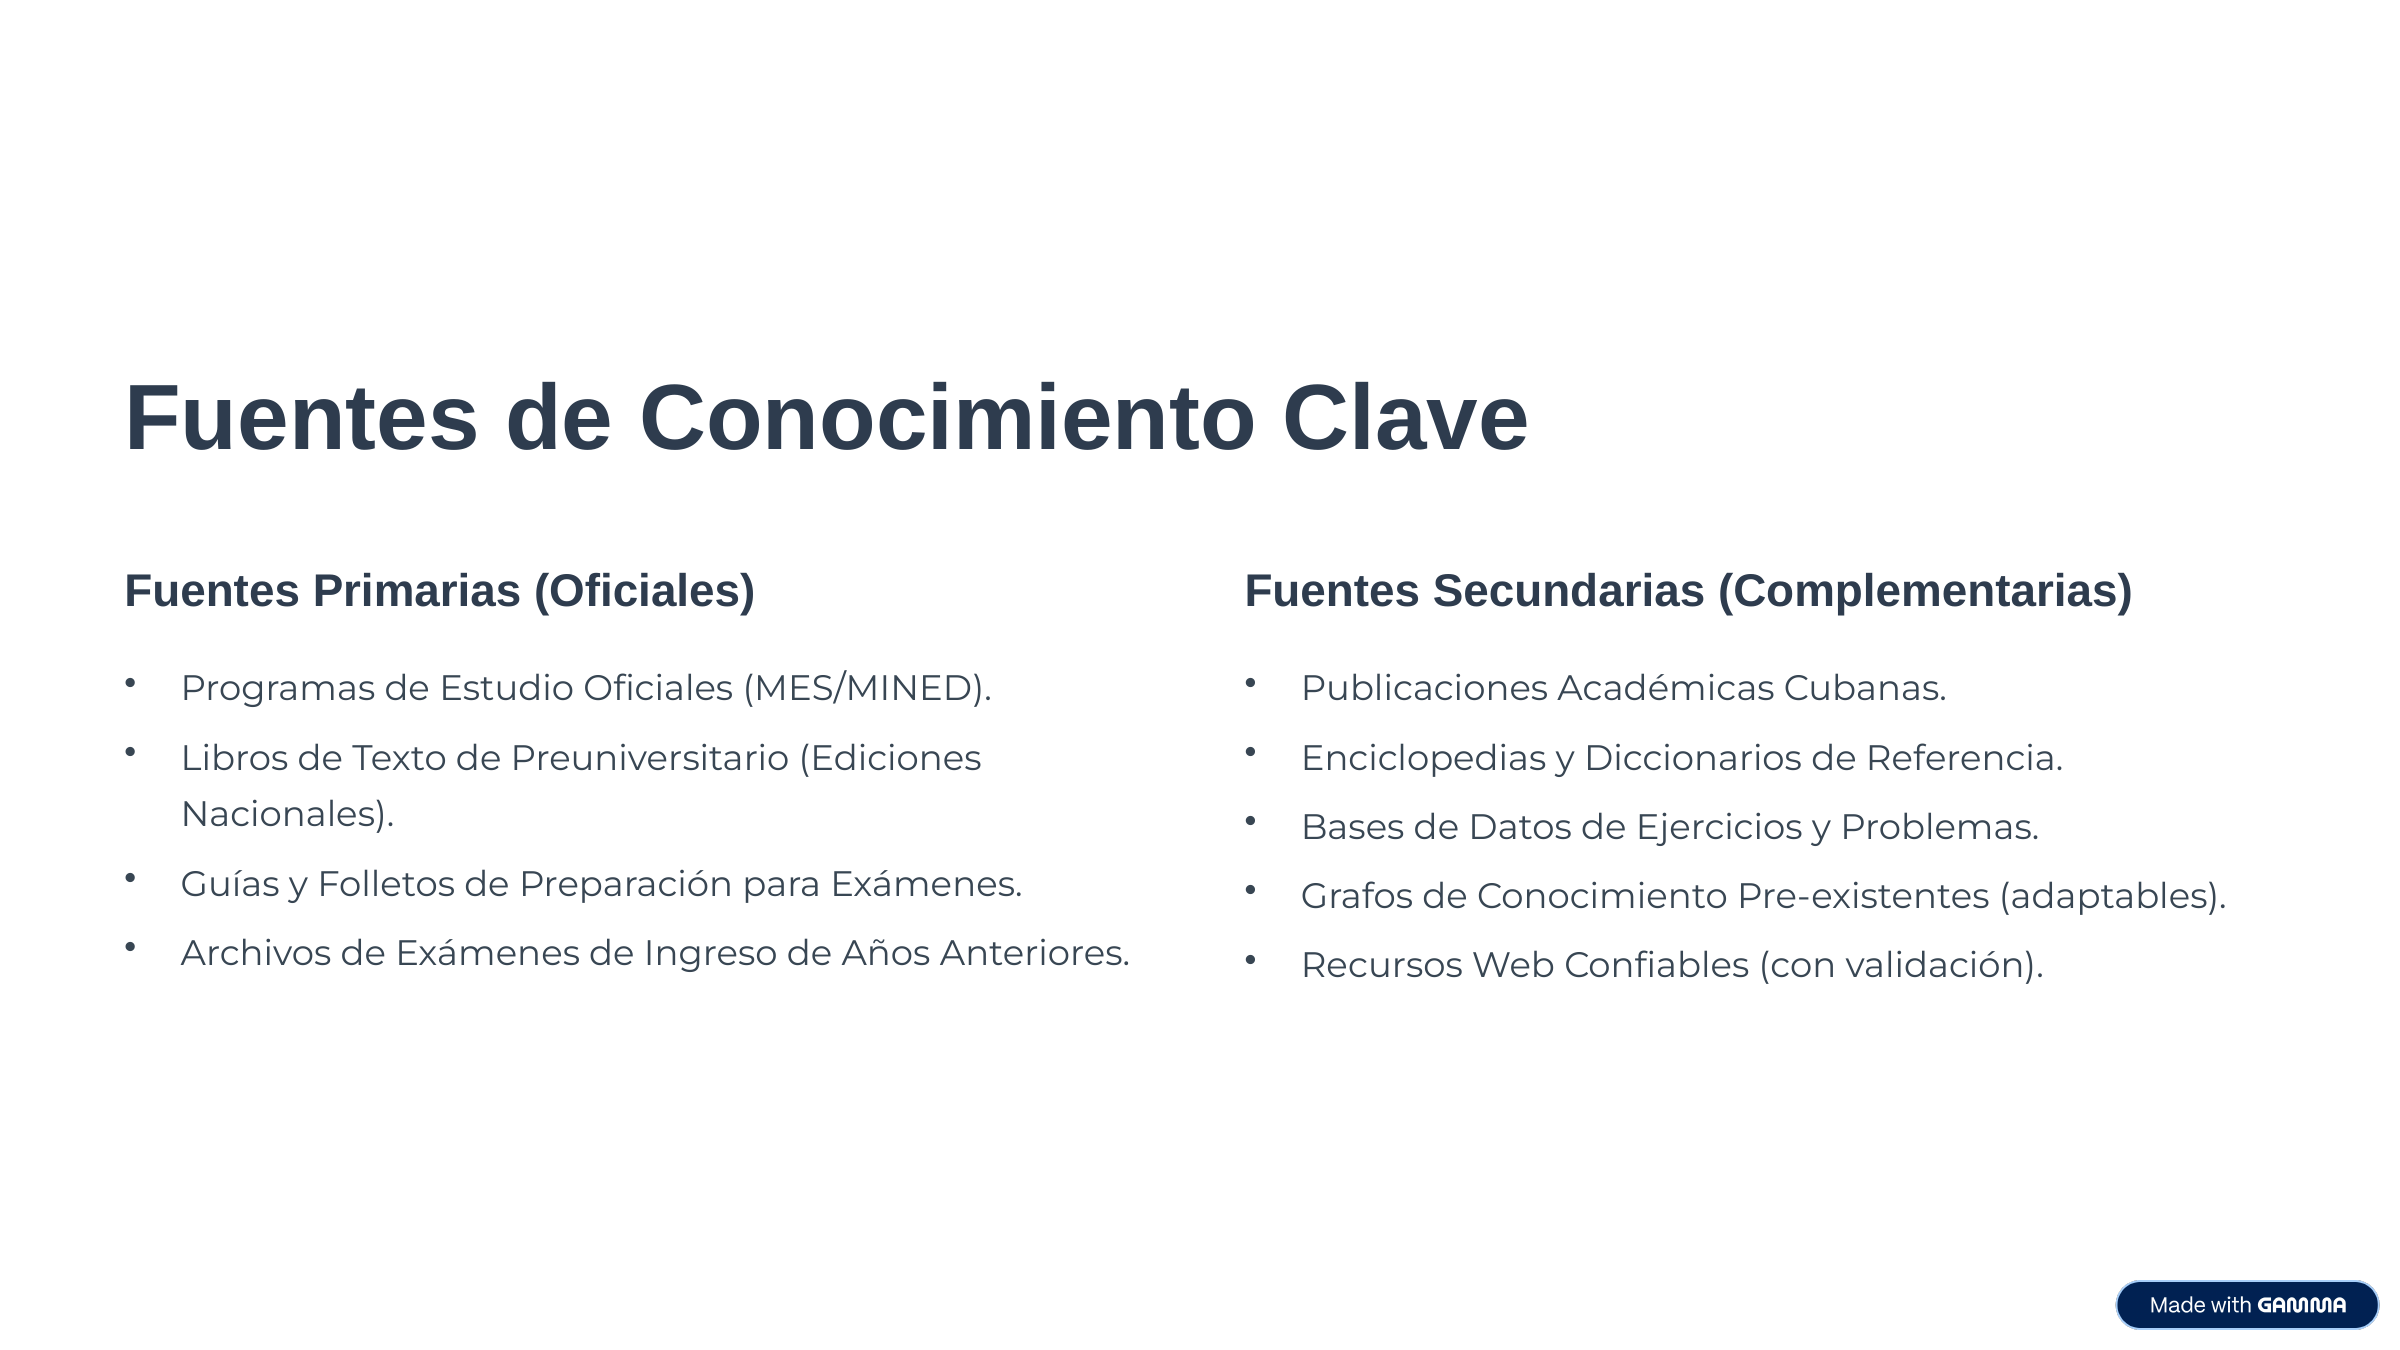

Fuentes de Conocimiento Clave
Fuentes Primarias (Oficiales)
Fuentes Secundarias (Complementarias)
Programas de Estudio Oficiales (MES/MINED).
Publicaciones Académicas Cubanas.
Libros de Texto de Preuniversitario (Ediciones Nacionales).
Enciclopedias y Diccionarios de Referencia.
Bases de Datos de Ejercicios y Problemas.
Guías y Folletos de Preparación para Exámenes.
Grafos de Conocimiento Pre-existentes (adaptables).
Archivos de Exámenes de Ingreso de Años Anteriores.
Recursos Web Confiables (con validación).